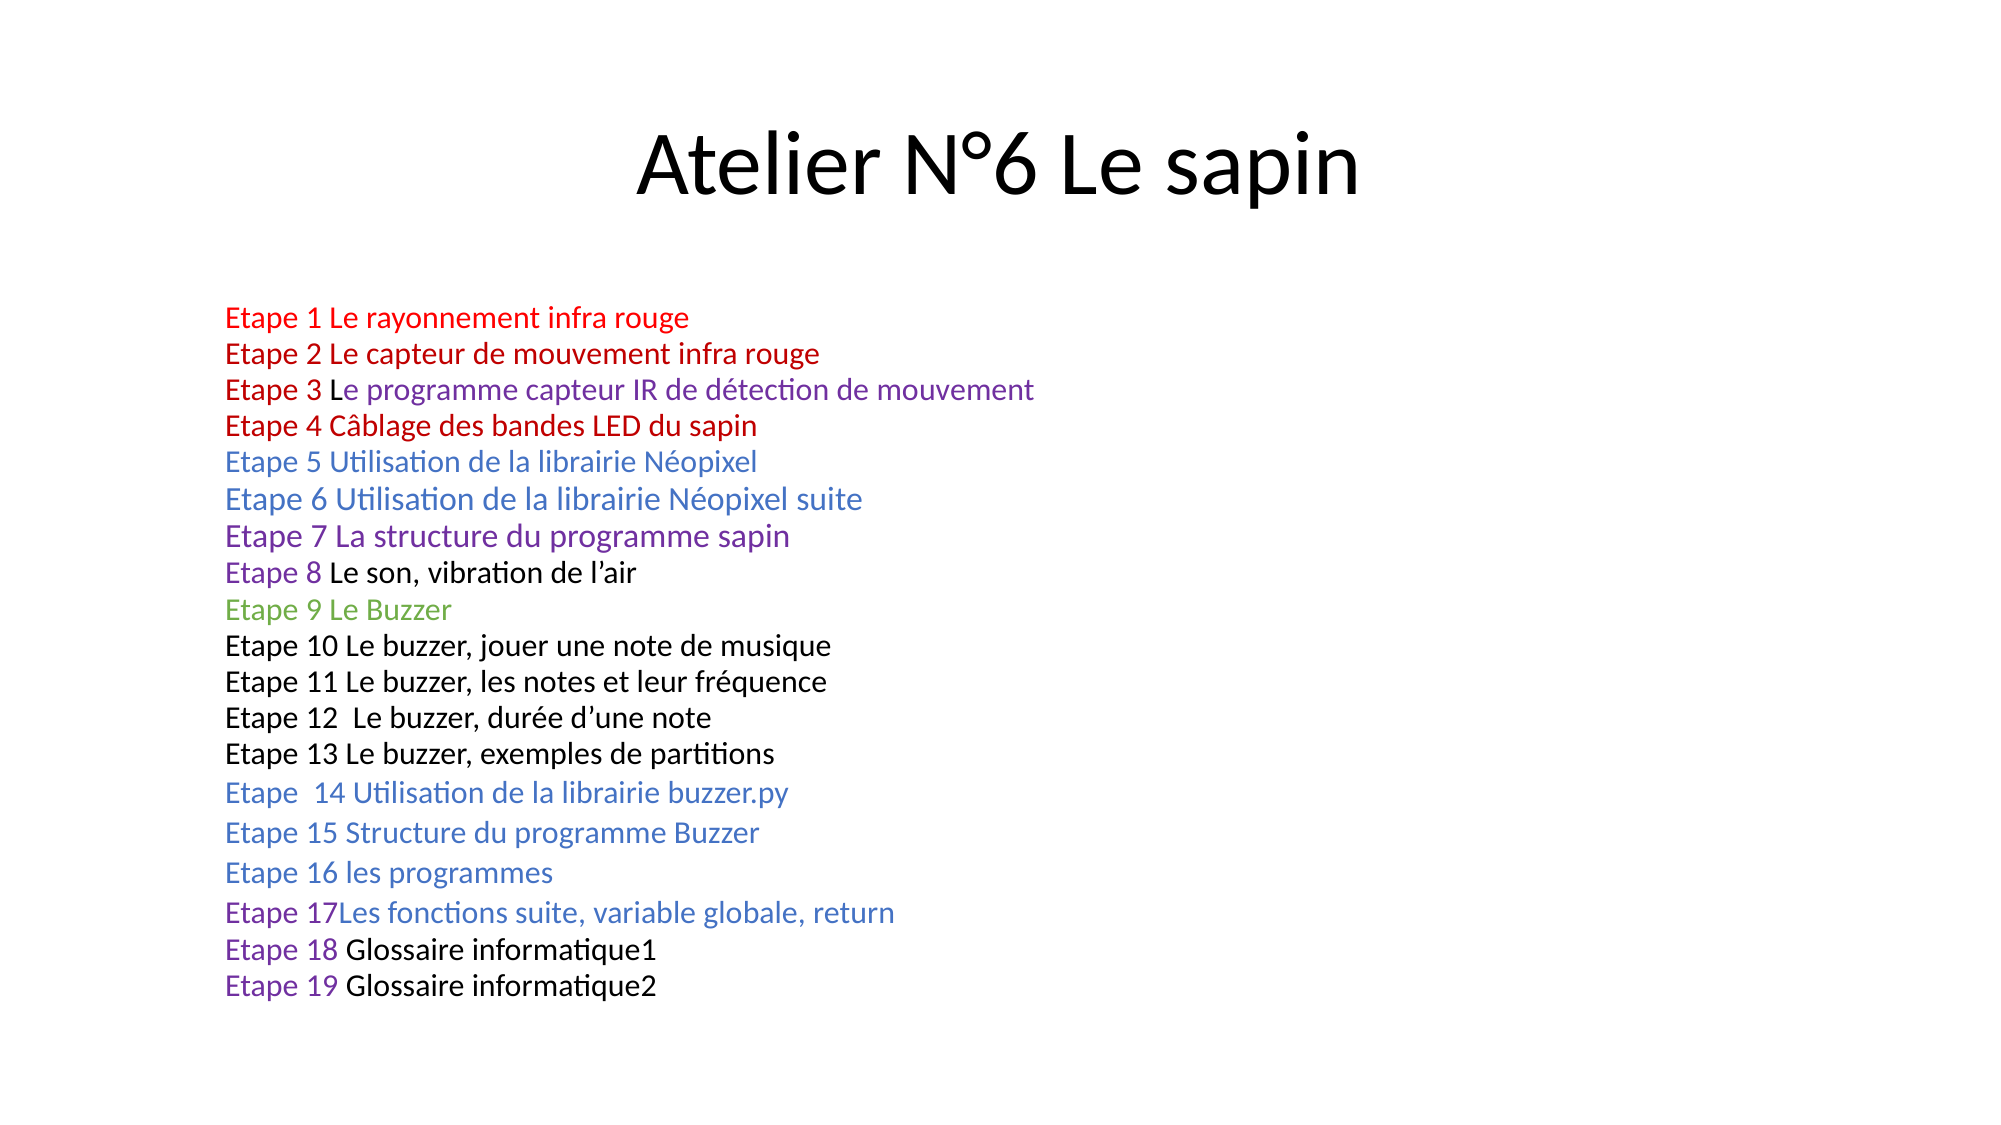

Atelier N°6 Le sapin
Etape 1 Le rayonnement infra rouge
Etape 2 Le capteur de mouvement infra rouge
Etape 3 Le programme capteur IR de détection de mouvement
Etape 4 Câblage des bandes LED du sapin
Etape 5 Utilisation de la librairie Néopixel
Etape 6 Utilisation de la librairie Néopixel suite
Etape 7 La structure du programme sapin
Etape 8 Le son, vibration de l’air
Etape 9 Le Buzzer
Etape 10 Le buzzer, jouer une note de musique
Etape 11 Le buzzer, les notes et leur fréquence
Etape 12  Le buzzer, durée d’une note
Etape 13 Le buzzer, exemples de partitions
Etape  14 Utilisation de la librairie buzzer.py
Etape 15 Structure du programme Buzzer
Etape 16 les programmes
Etape 17Les fonctions suite, variable globale, return
Etape 18 Glossaire informatique1
Etape 19 Glossaire informatique2